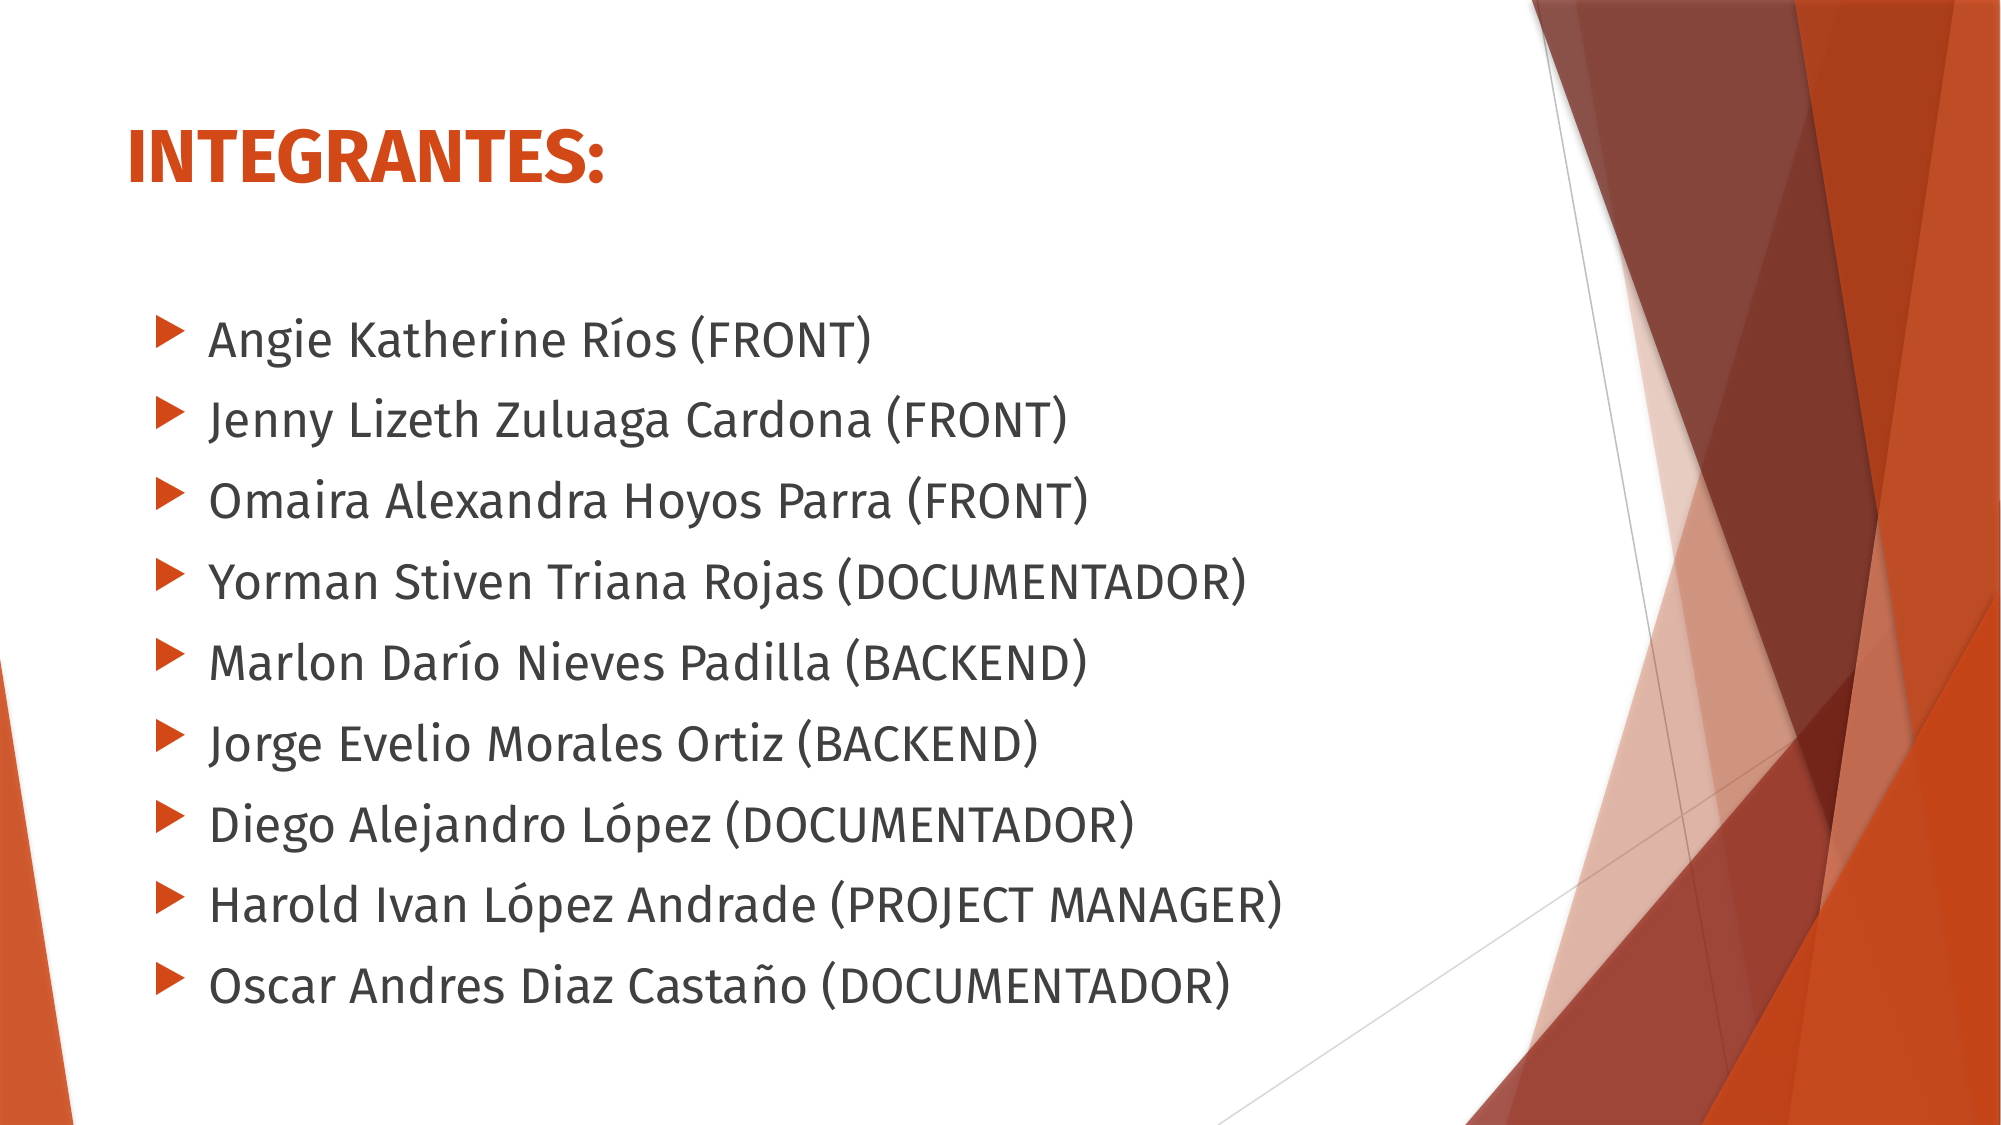

# INTEGRANTES:
Angie Katherine Ríos (FRONT)
Jenny Lizeth Zuluaga Cardona (FRONT)
Omaira Alexandra Hoyos Parra (FRONT)
Yorman Stiven Triana Rojas (DOCUMENTADOR)
Marlon Darío Nieves Padilla (BACKEND)
Jorge Evelio Morales Ortiz (BACKEND)
Diego Alejandro López (DOCUMENTADOR)
Harold Ivan López Andrade (PROJECT MANAGER)
Oscar Andres Diaz Castaño (DOCUMENTADOR)